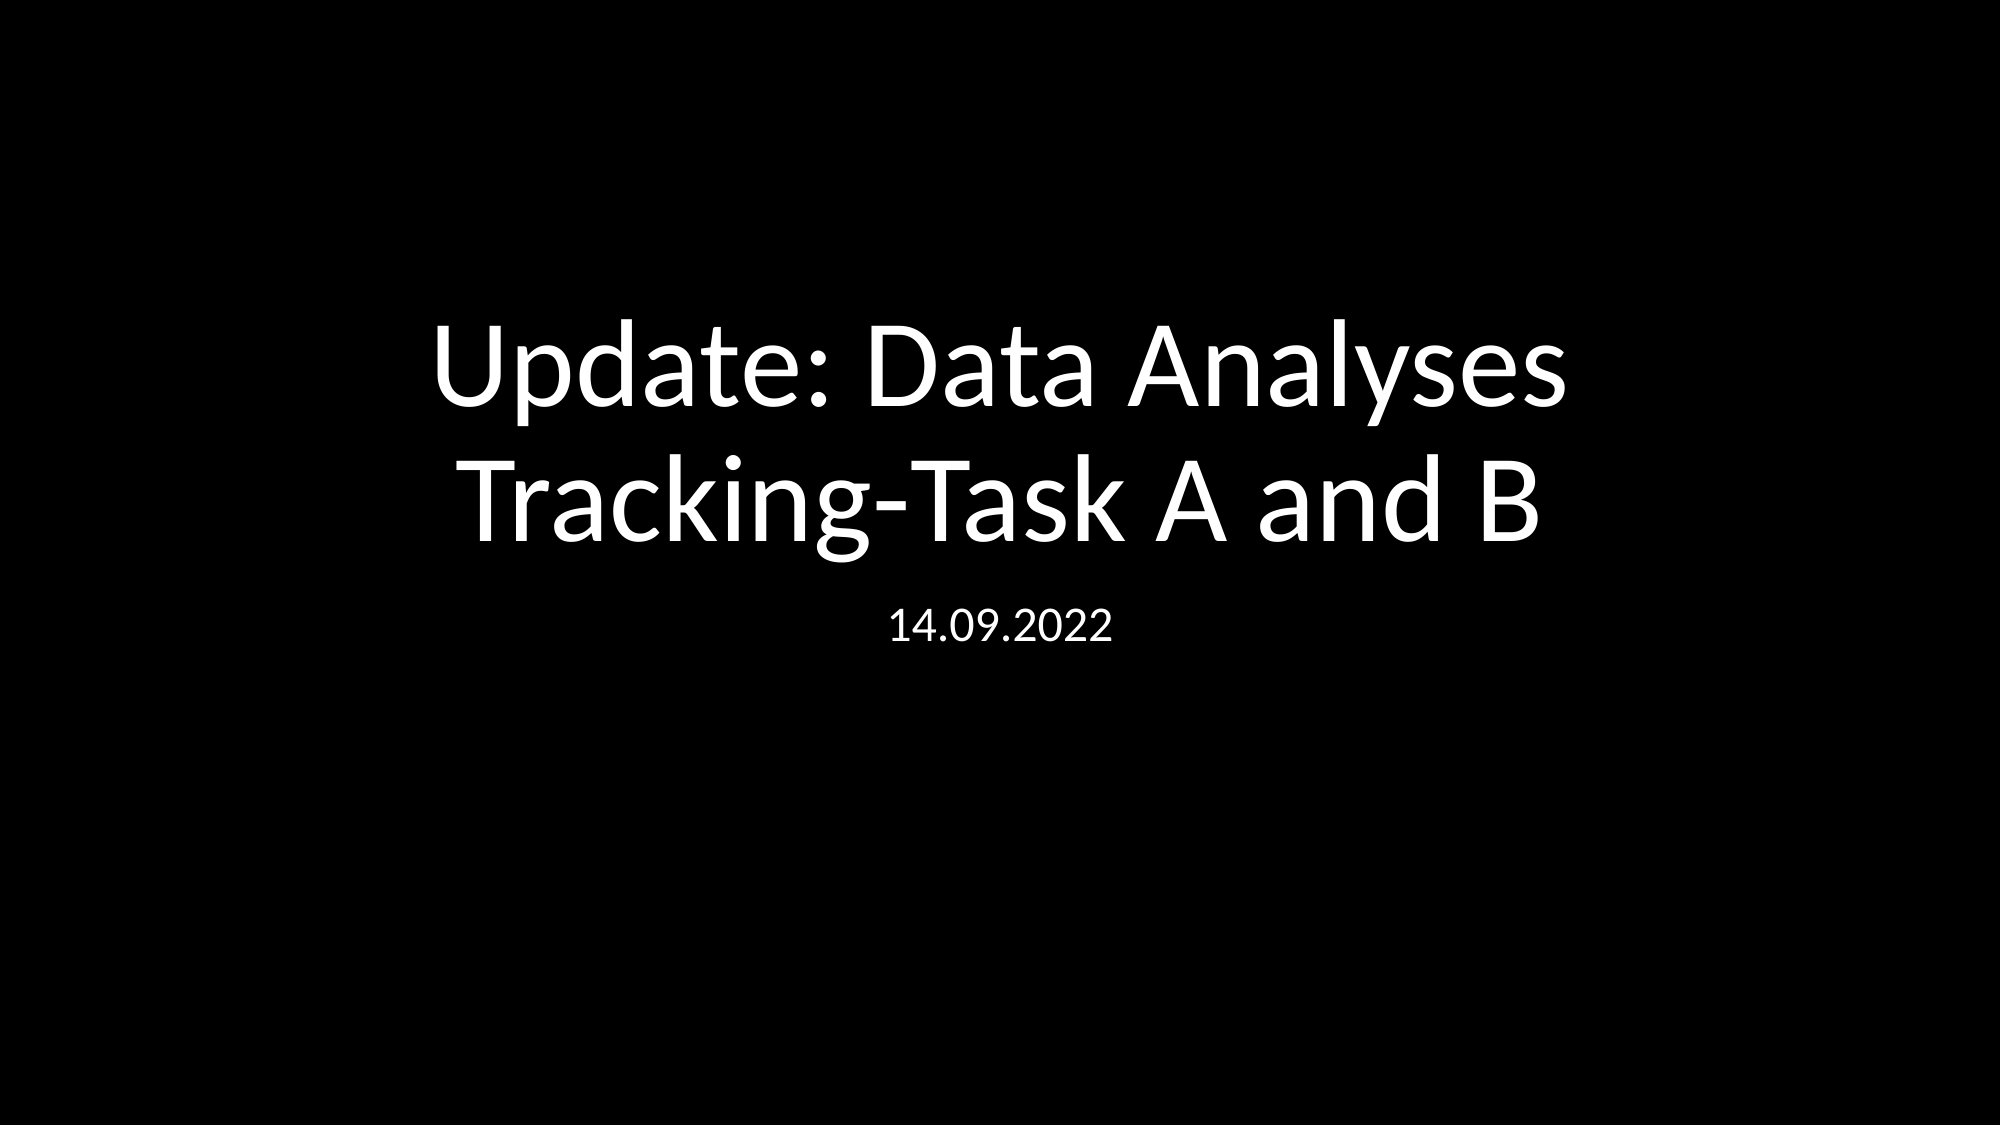

# Update: Data Analyses Tracking-Task A and B
14.09.2022